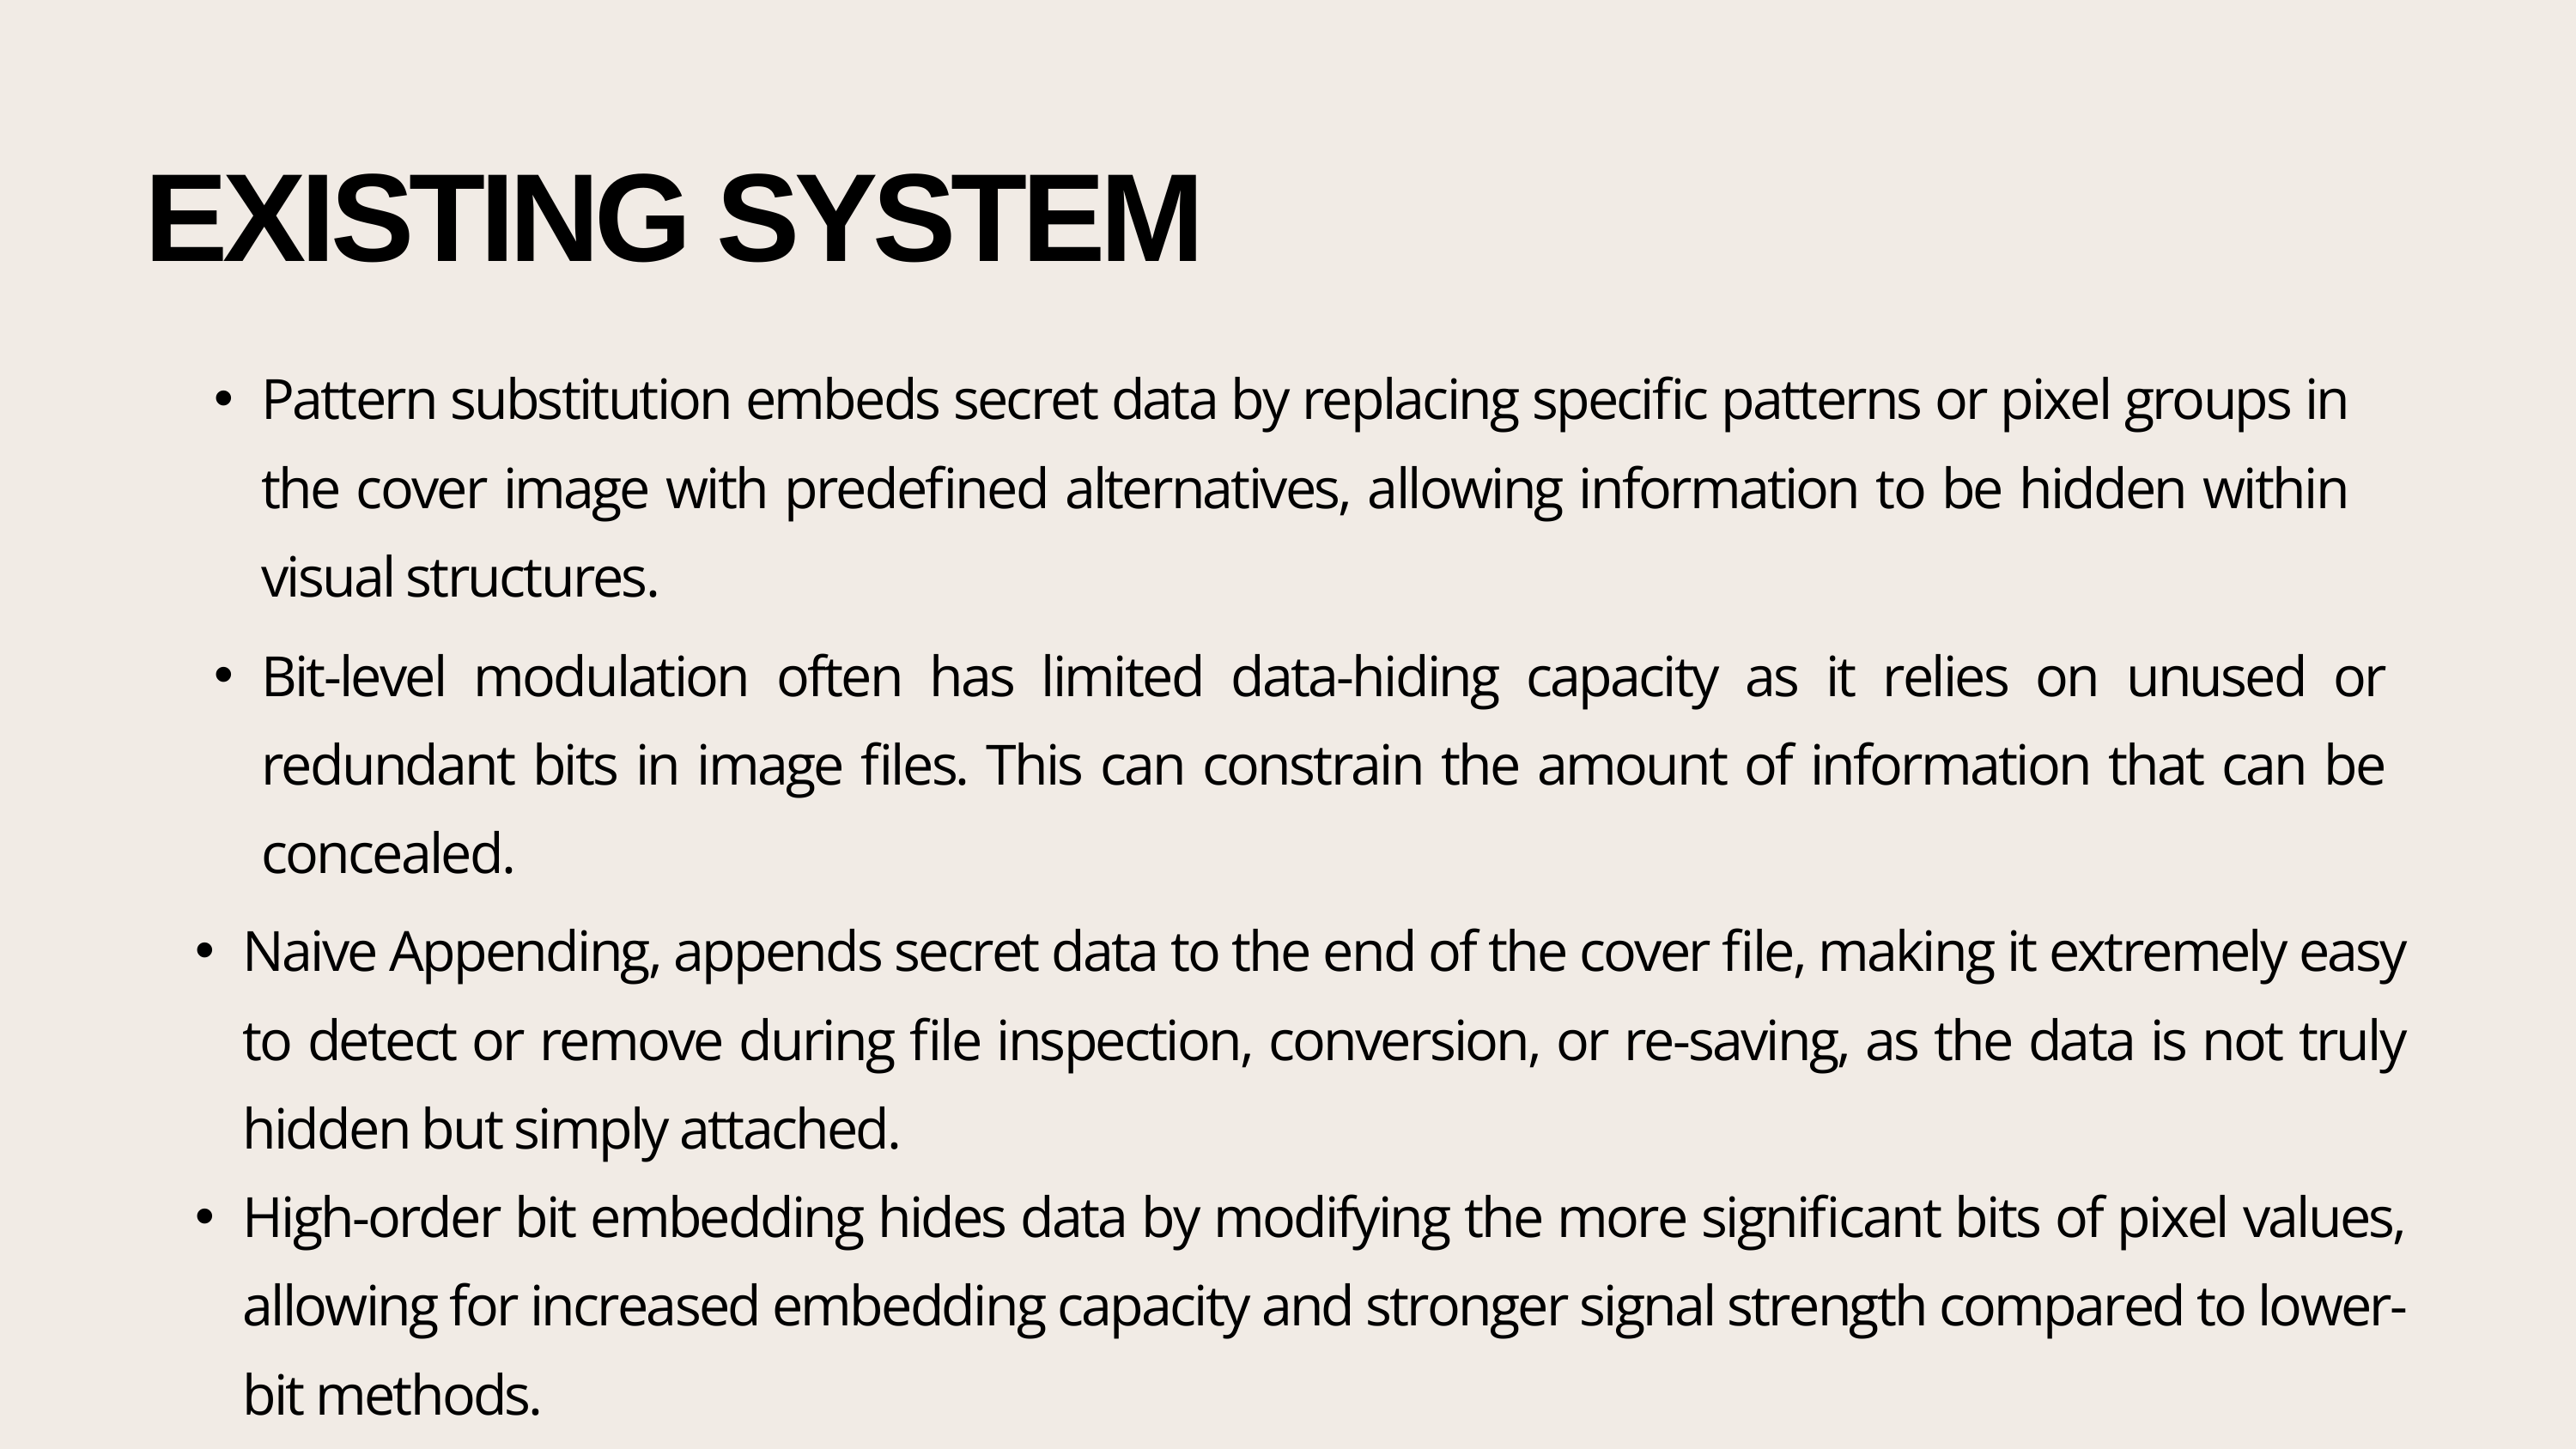

EXISTING SYSTEM
Pattern substitution embeds secret data by replacing specific patterns or pixel groups in the cover image with predefined alternatives, allowing information to be hidden within visual structures.
Bit-level modulation often has limited data-hiding capacity as it relies on unused or redundant bits in image files. This can constrain the amount of information that can be concealed.
Naive Appending, appends secret data to the end of the cover file, making it extremely easy to detect or remove during file inspection, conversion, or re-saving, as the data is not truly hidden but simply attached.
High-order bit embedding hides data by modifying the more significant bits of pixel values, allowing for increased embedding capacity and stronger signal strength compared to lower-bit methods.